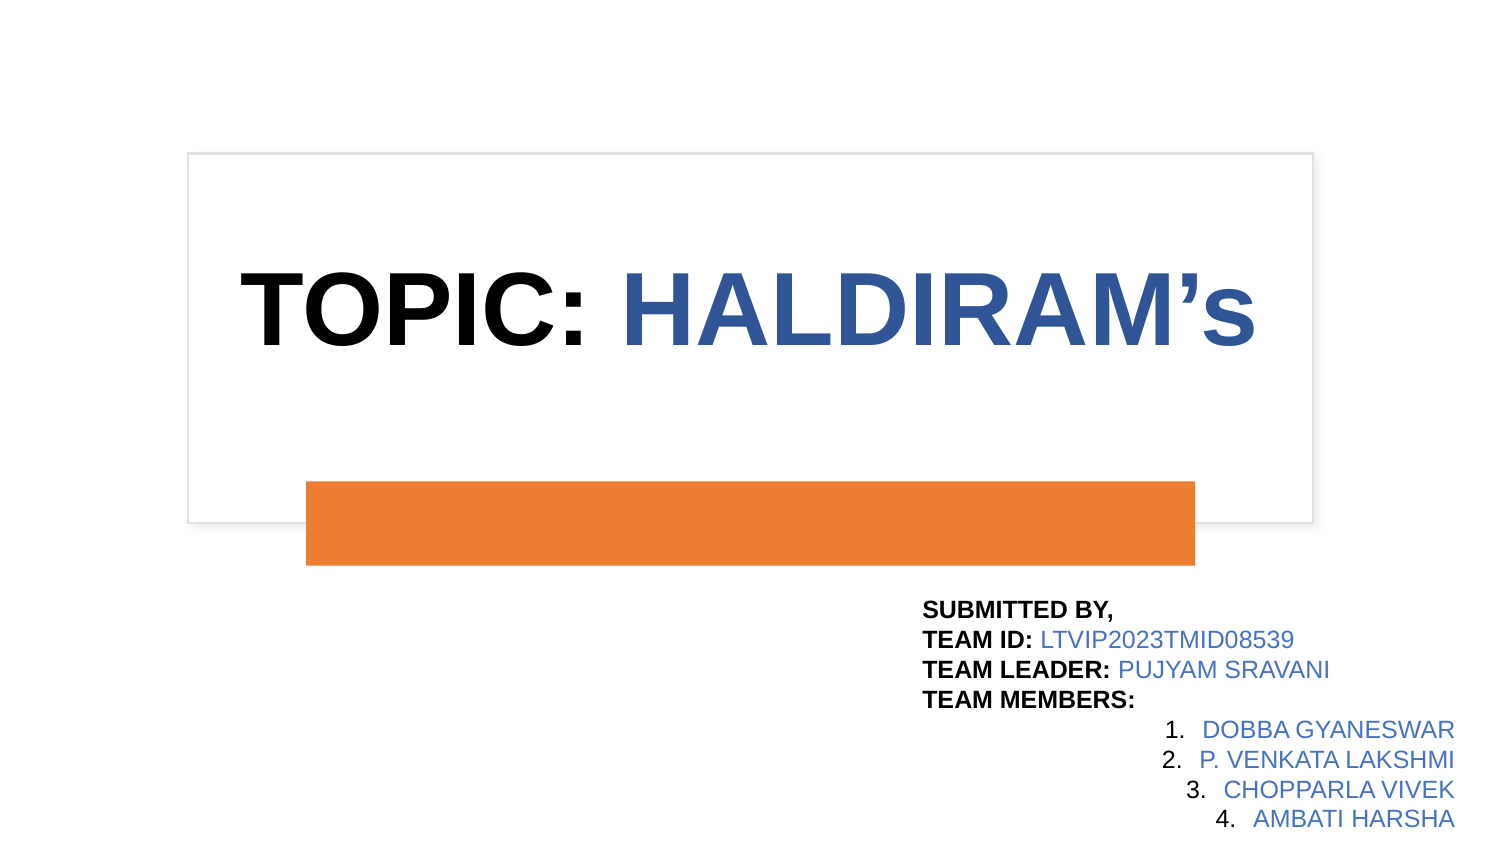

TOPIC: HALDIRAM’s

SUBMITTED BY,
TEAM ID: LTVIP2023TMID08539
TEAM LEADER: PUJYAM SRAVANI
TEAM MEMBERS:
DOBBA GYANESWAR
P. VENKATA LAKSHMI
CHOPPARLA VIVEK
AMBATI HARSHA